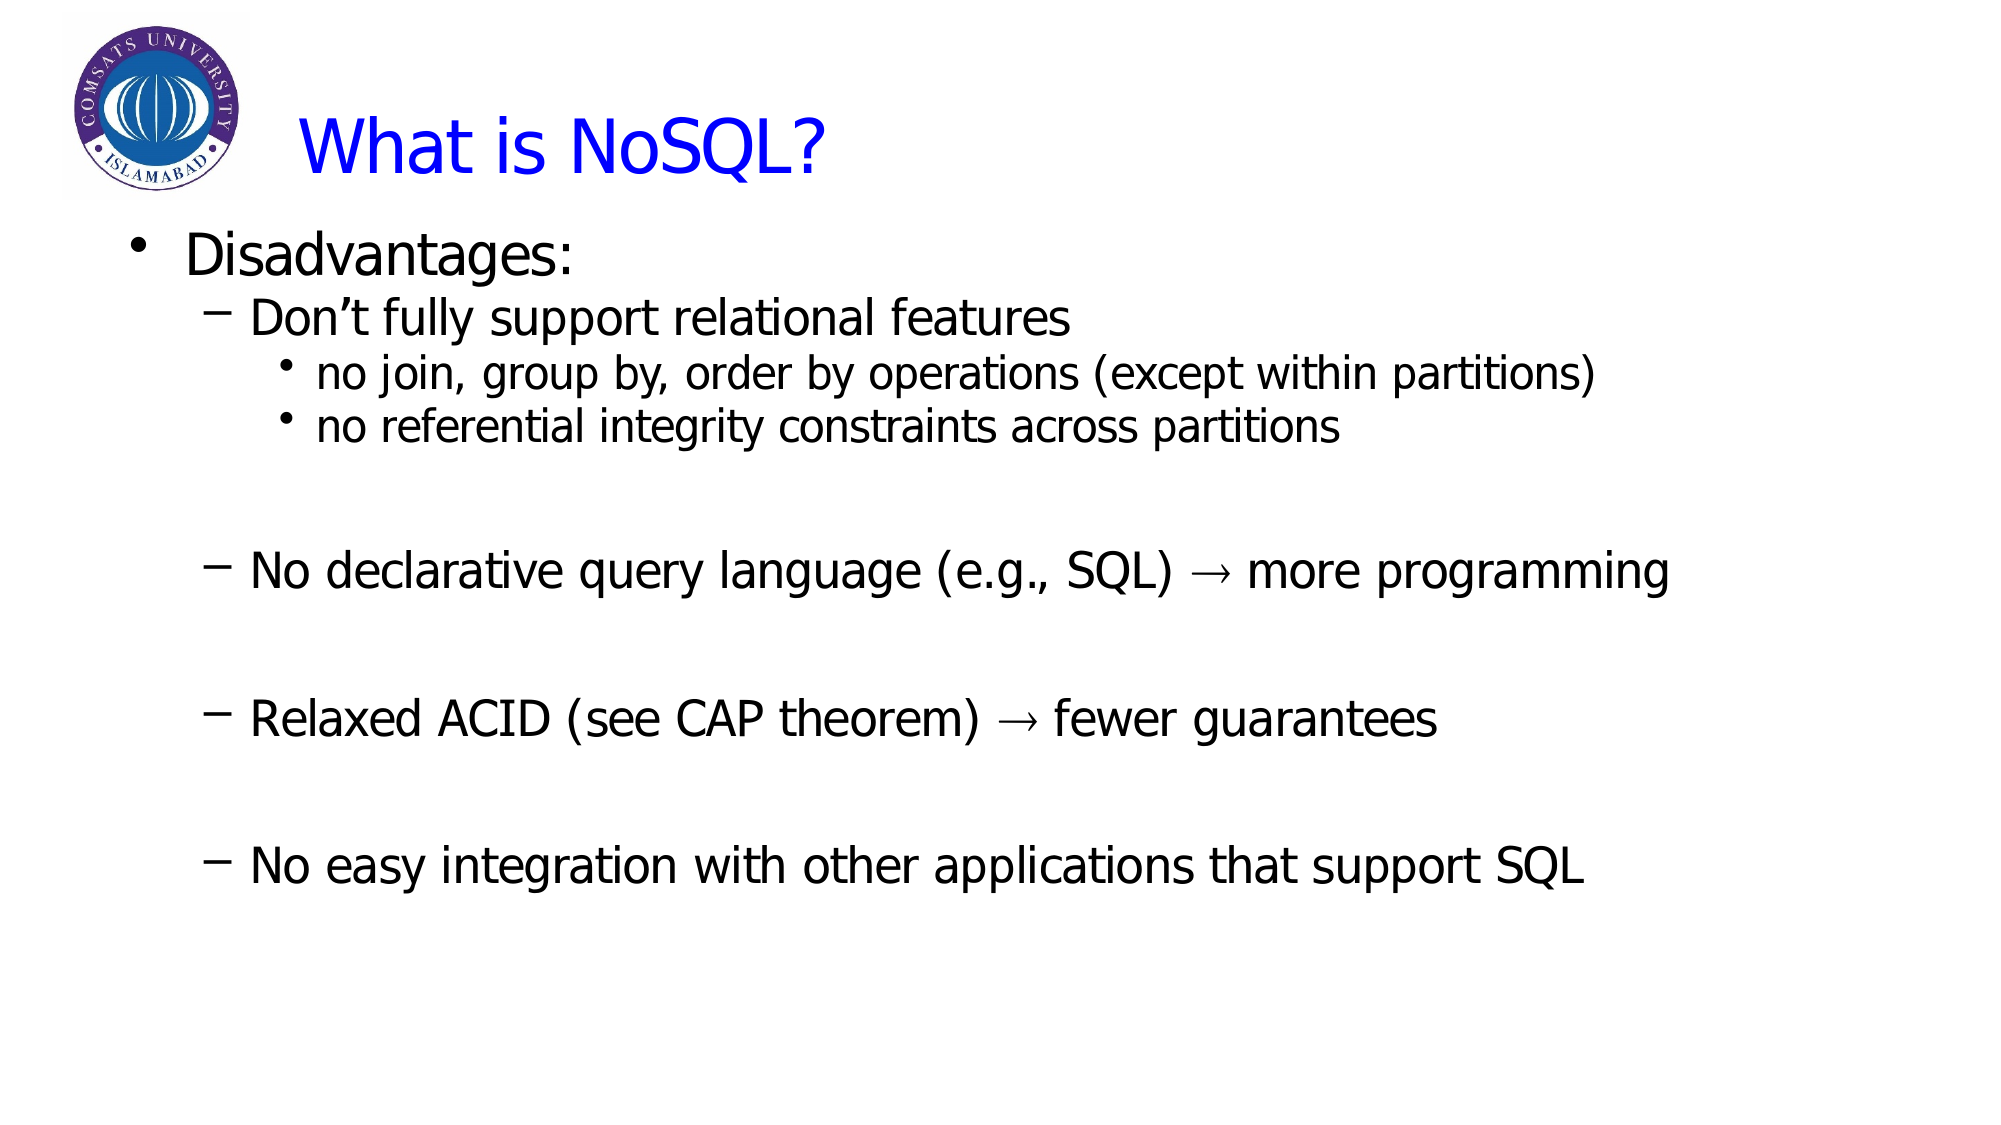

# What is NoSQL?
Disadvantages:
Don’t fully support relational features
no join, group by, order by operations (except within partitions)
no referential integrity constraints across partitions

No declarative query language (e.g., SQL) → more programming

Relaxed ACID (see CAP theorem) → fewer guarantees

No easy integration with other applications that support SQL